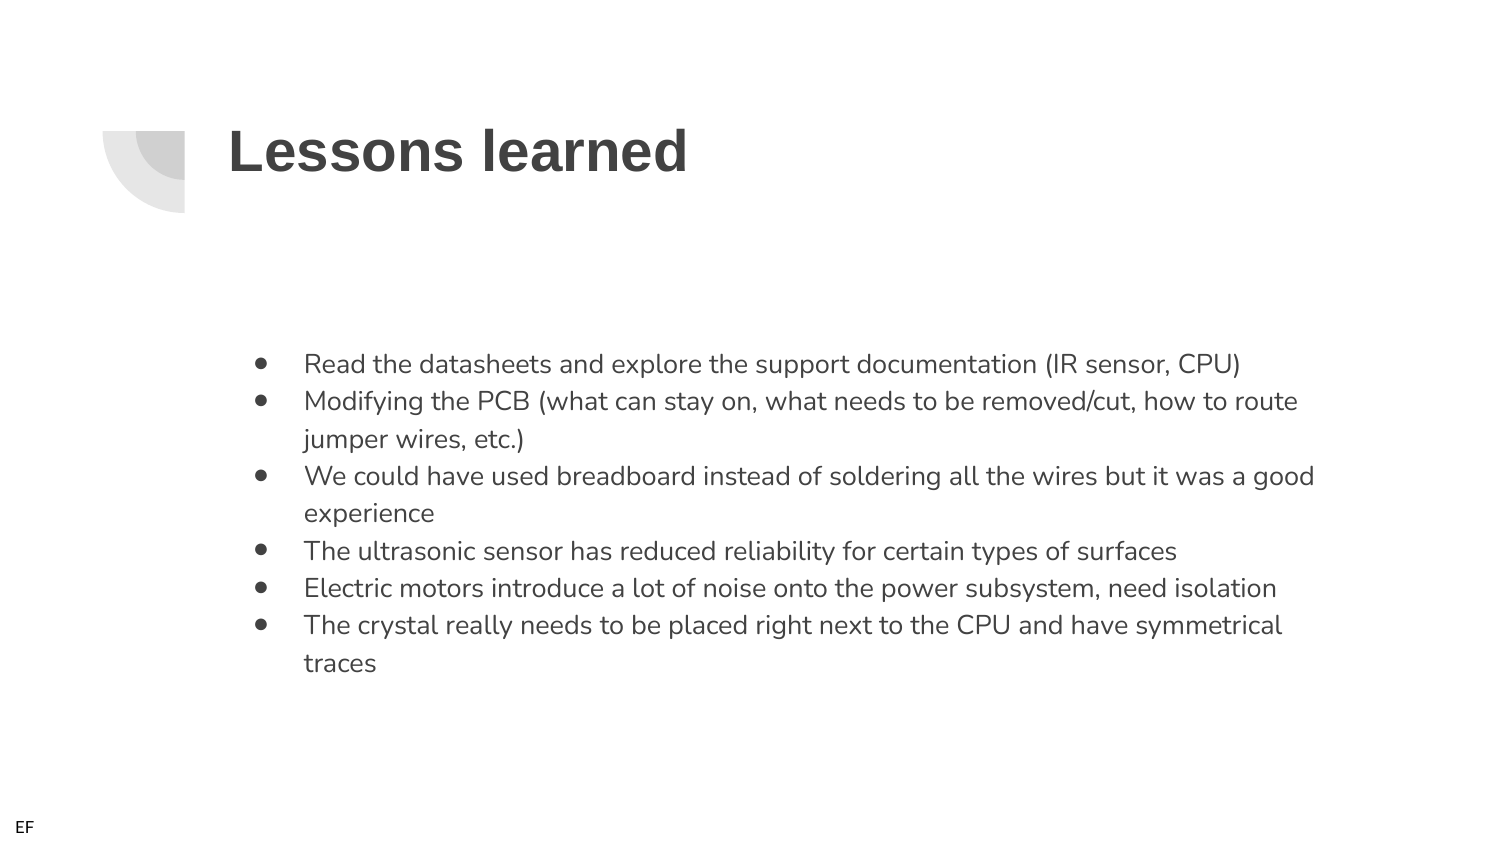

# Lessons learned
Read the datasheets and explore the support documentation (IR sensor, CPU)
Modifying the PCB (what can stay on, what needs to be removed/cut, how to route jumper wires, etc.)
We could have used breadboard instead of soldering all the wires but it was a good experience
The ultrasonic sensor has reduced reliability for certain types of surfaces
Electric motors introduce a lot of noise onto the power subsystem, need isolation
The crystal really needs to be placed right next to the CPU and have symmetrical traces
EF